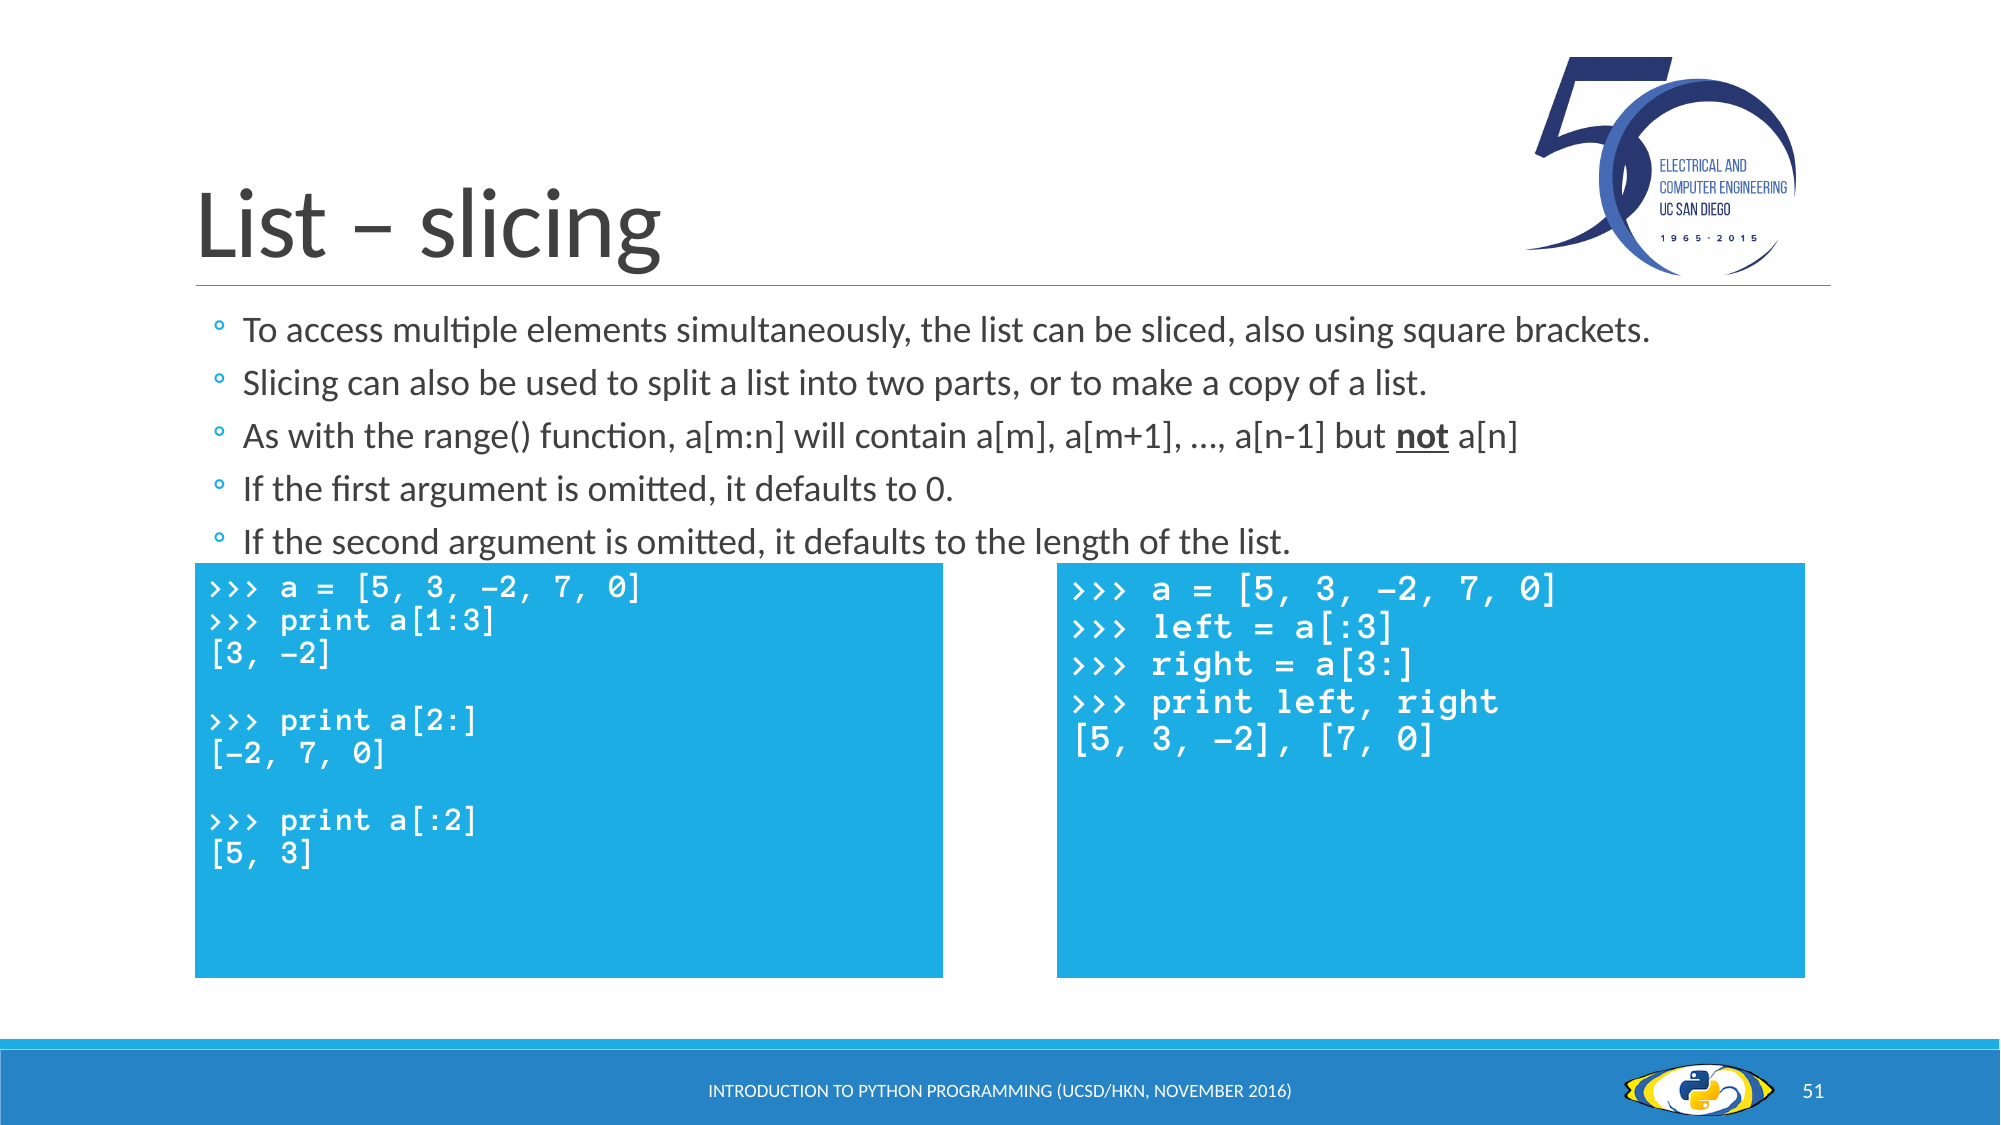

# List – slicing
To access multiple elements simultaneously, the list can be sliced, also using square brackets.
Slicing can also be used to split a list into two parts, or to make a copy of a list.
As with the range() function, a[m:n] will contain a[m], a[m+1], …, a[n-1] but not a[n]
If the first argument is omitted, it defaults to 0.
If the second argument is omitted, it defaults to the length of the list.

| >>> a = [5, 3, -2, 7, 0] >>> print a[1:3] [3, -2] >>> print a[2:] [-2, 7, 0] >>> print a[:2] [5, 3] |
| --- |
| >>> a = [5, 3, -2, 7, 0] >>> left = a[:3] >>> right = a[3:] >>> print left, right [5, 3, -2], [7, 0] |
| --- |
Introduction to Python Programming (UCSD/HKN, November 2016)
51